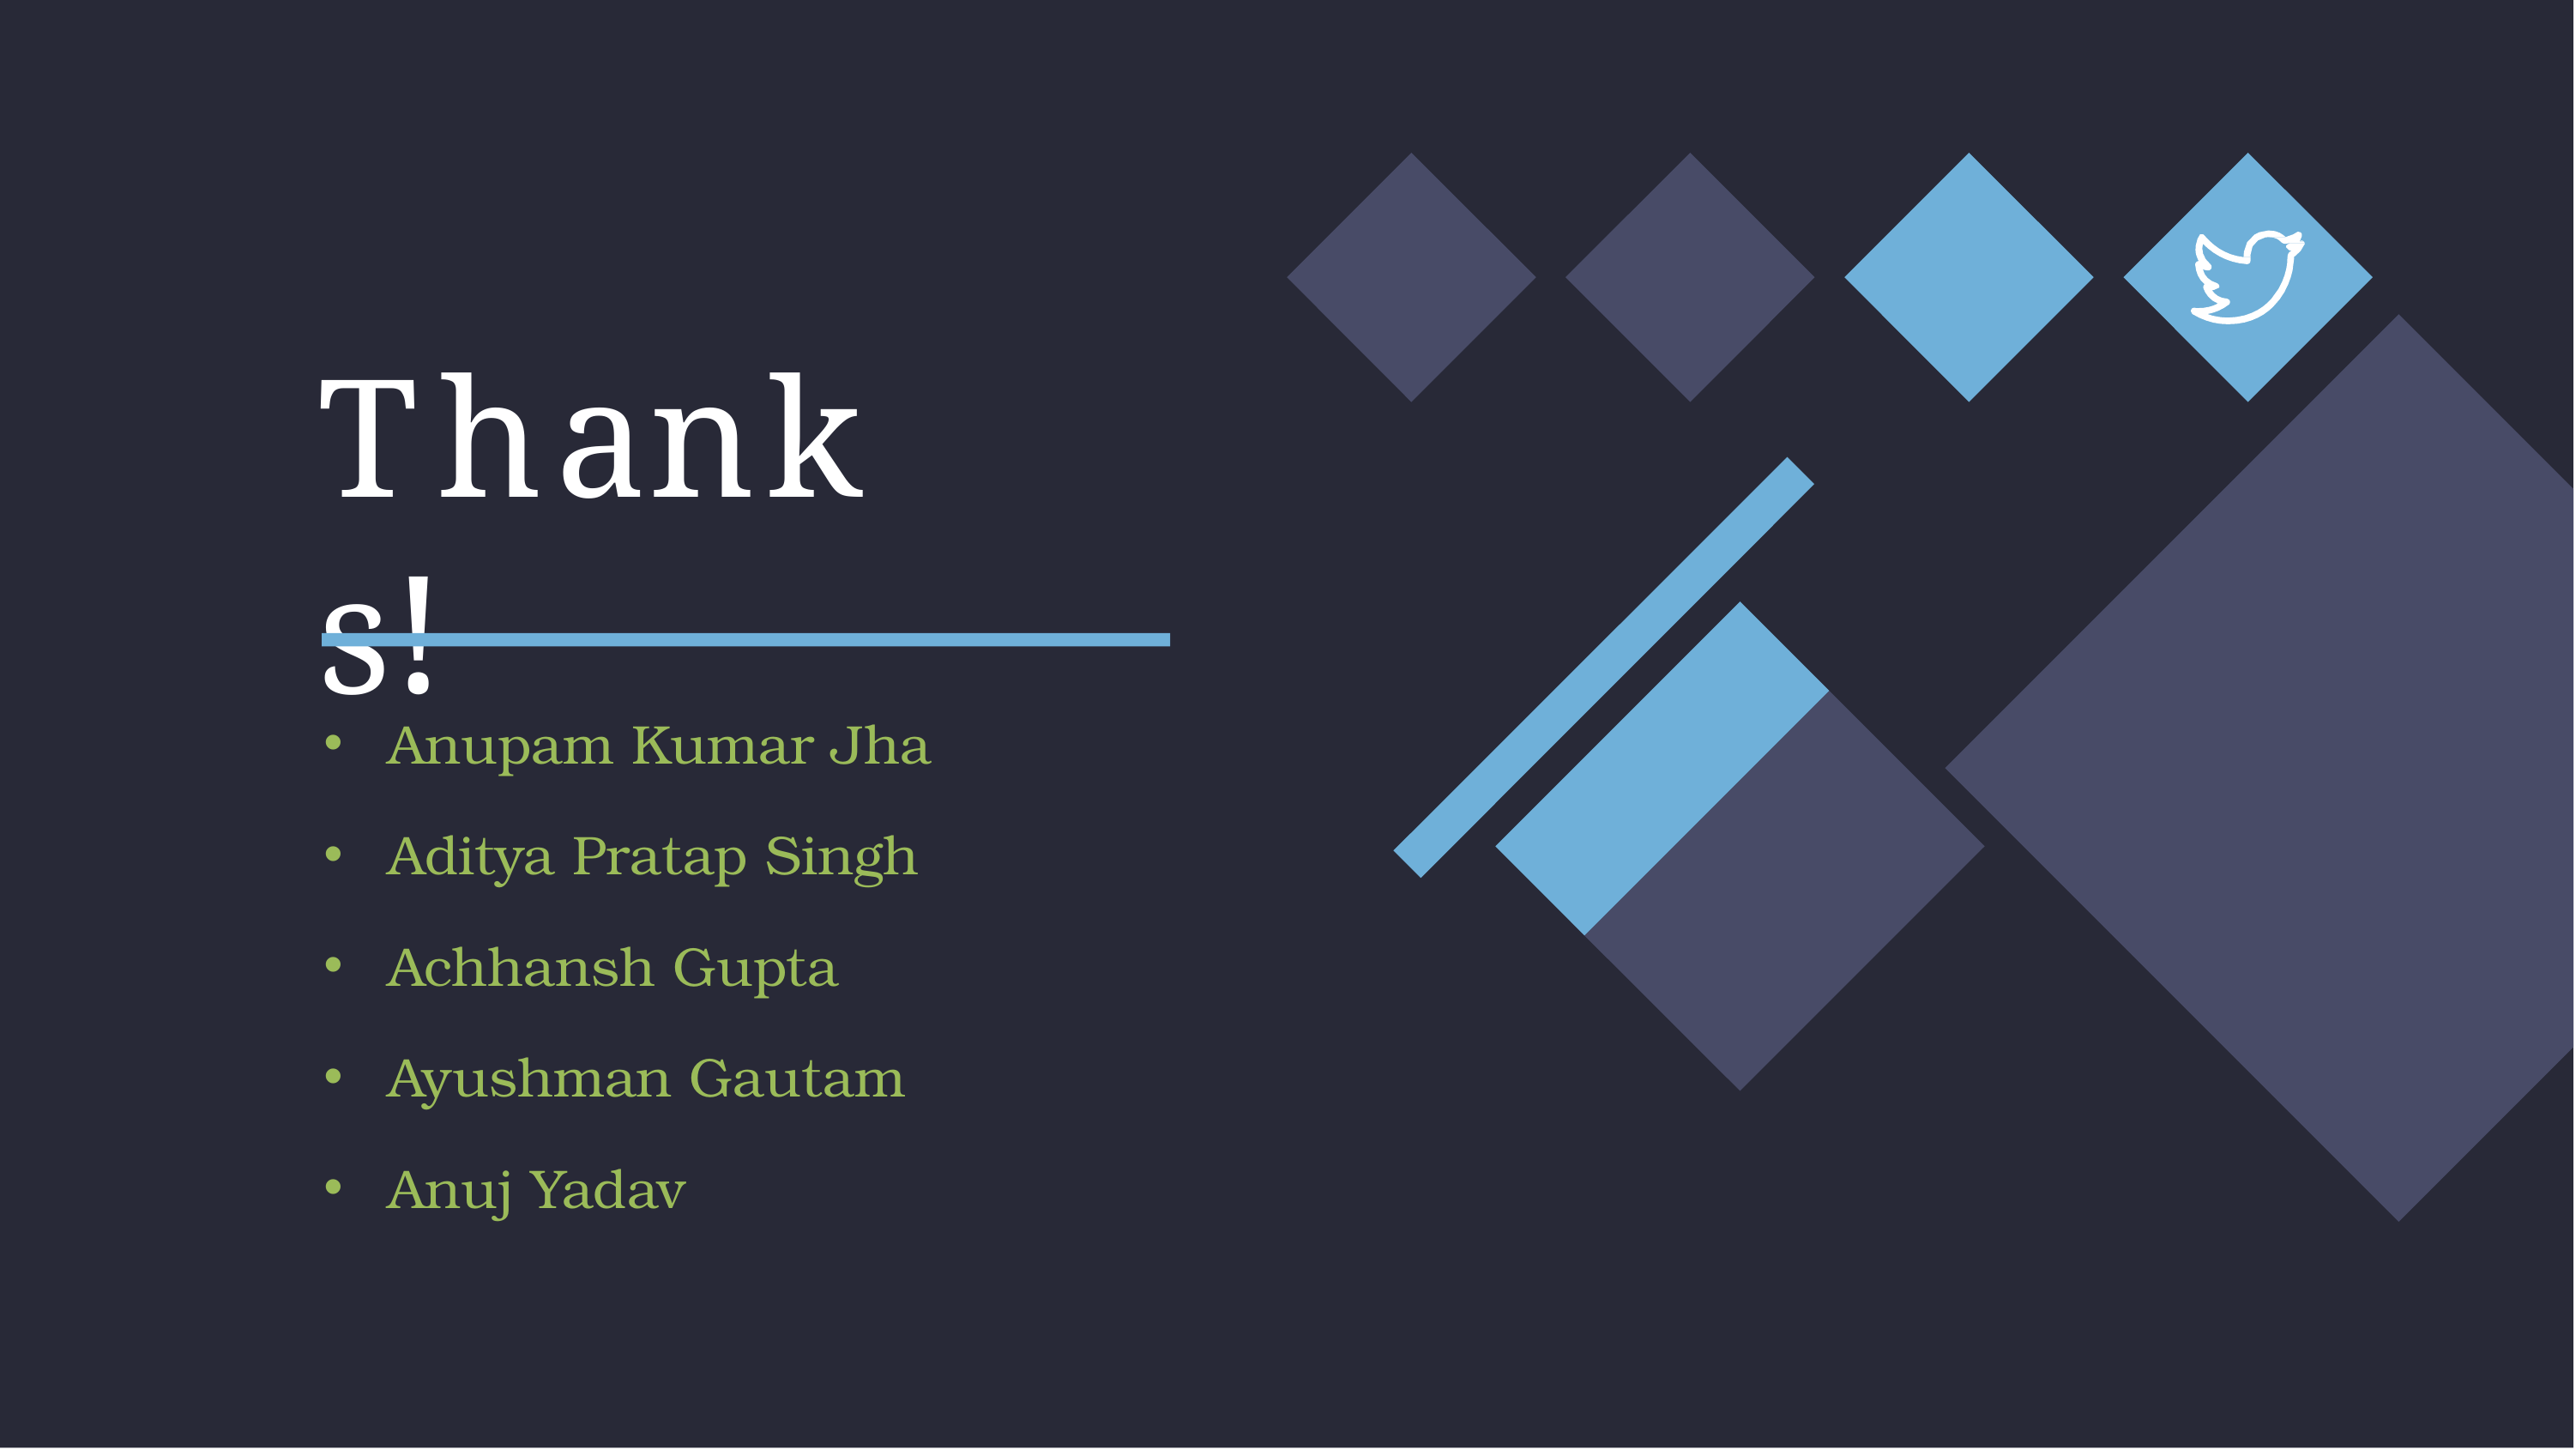

# Thanks!

Anupam Kumar Jha
Aditya Pratap Singh
Achhansh Gupta
Ayushman Gautam
Anuj Yadav